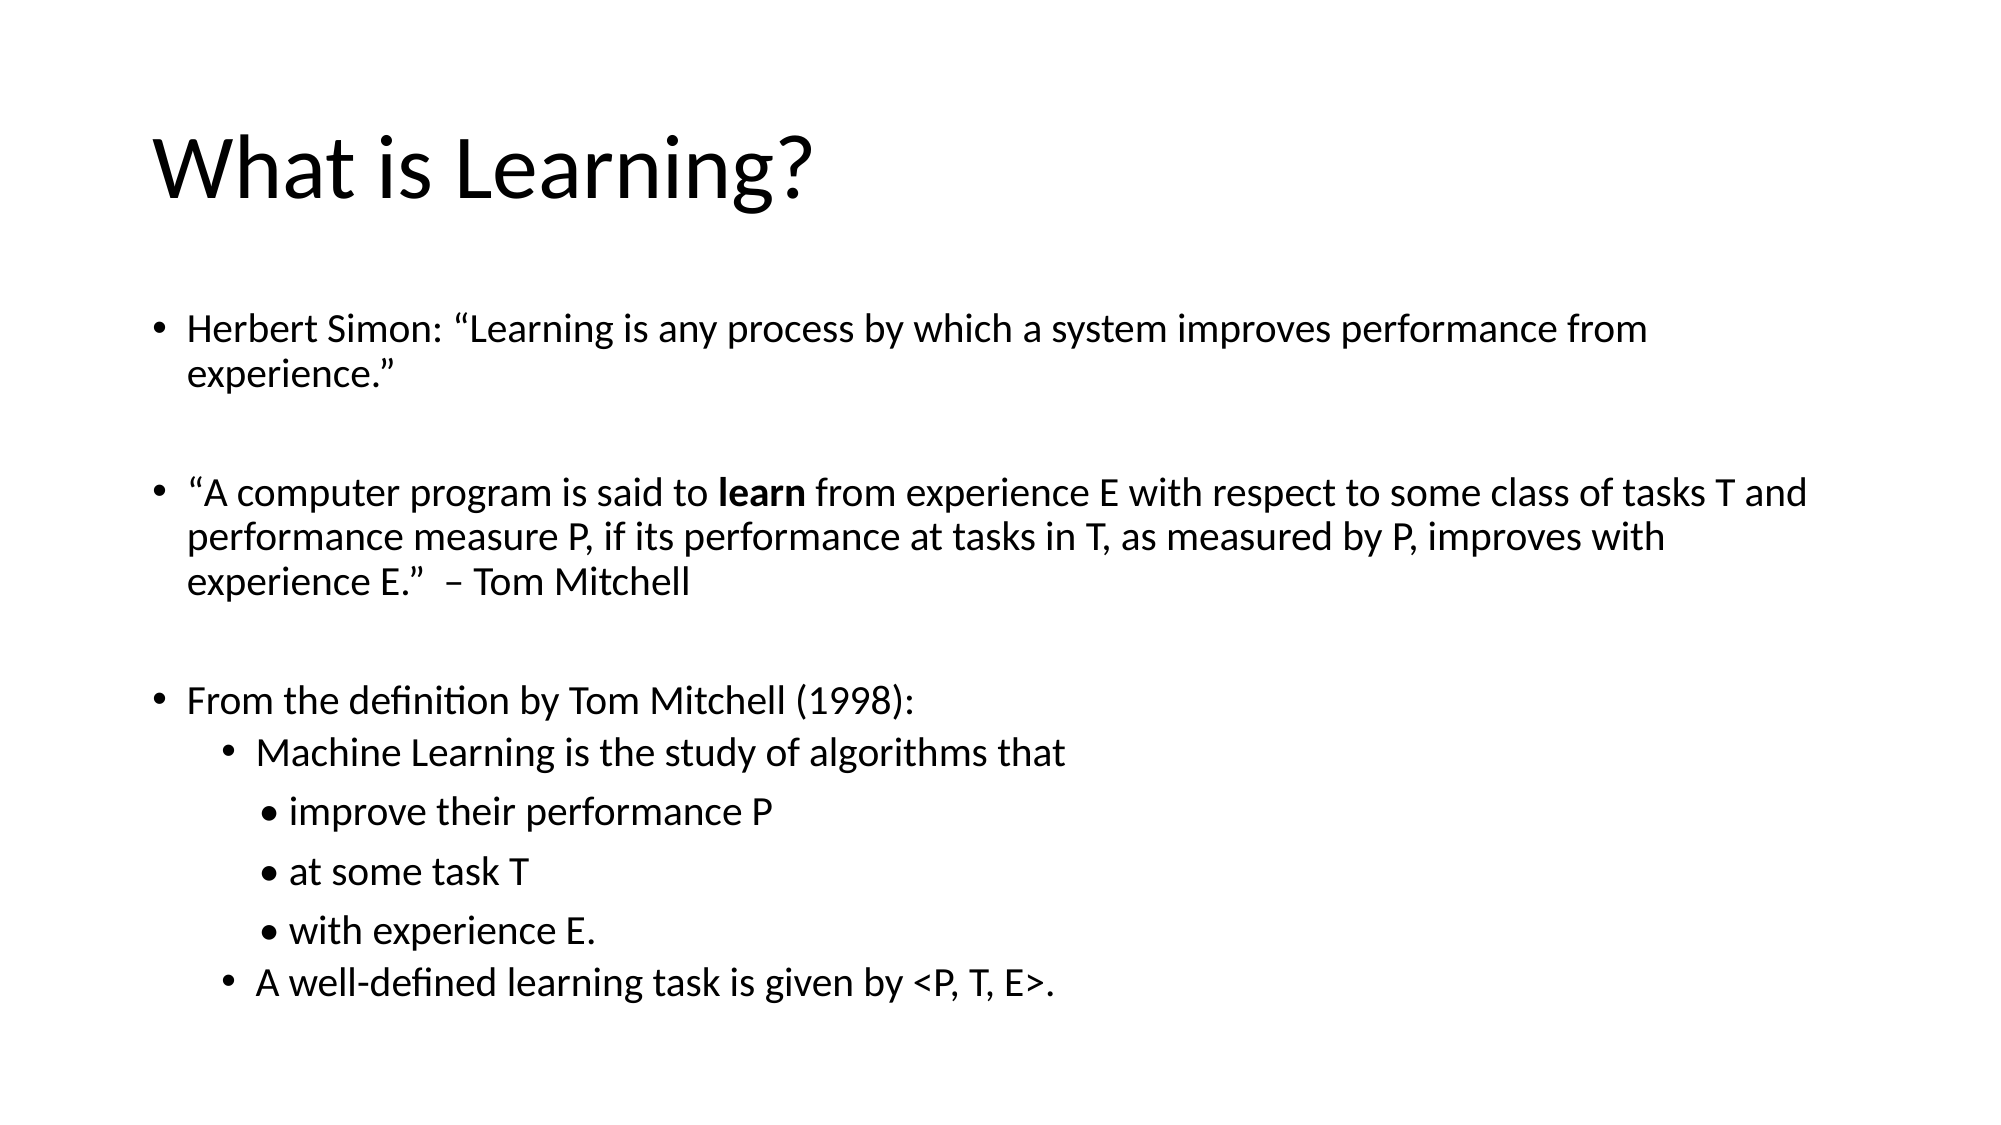

# What is Learning?
Herbert Simon: “Learning is any process by which a system improves performance from experience.”

“A computer program is said to learn from experience E with respect to some class of tasks T and performance measure P, if its performance at tasks in T, as measured by P, improves with experience E.”  – Tom Mitchell

From the definition by Tom Mitchell (1998):
Machine Learning is the study of algorithms that
	• improve their performance P
	• at some task T
	• with experience E.
A well-defined learning task is given by <P, T, E>.